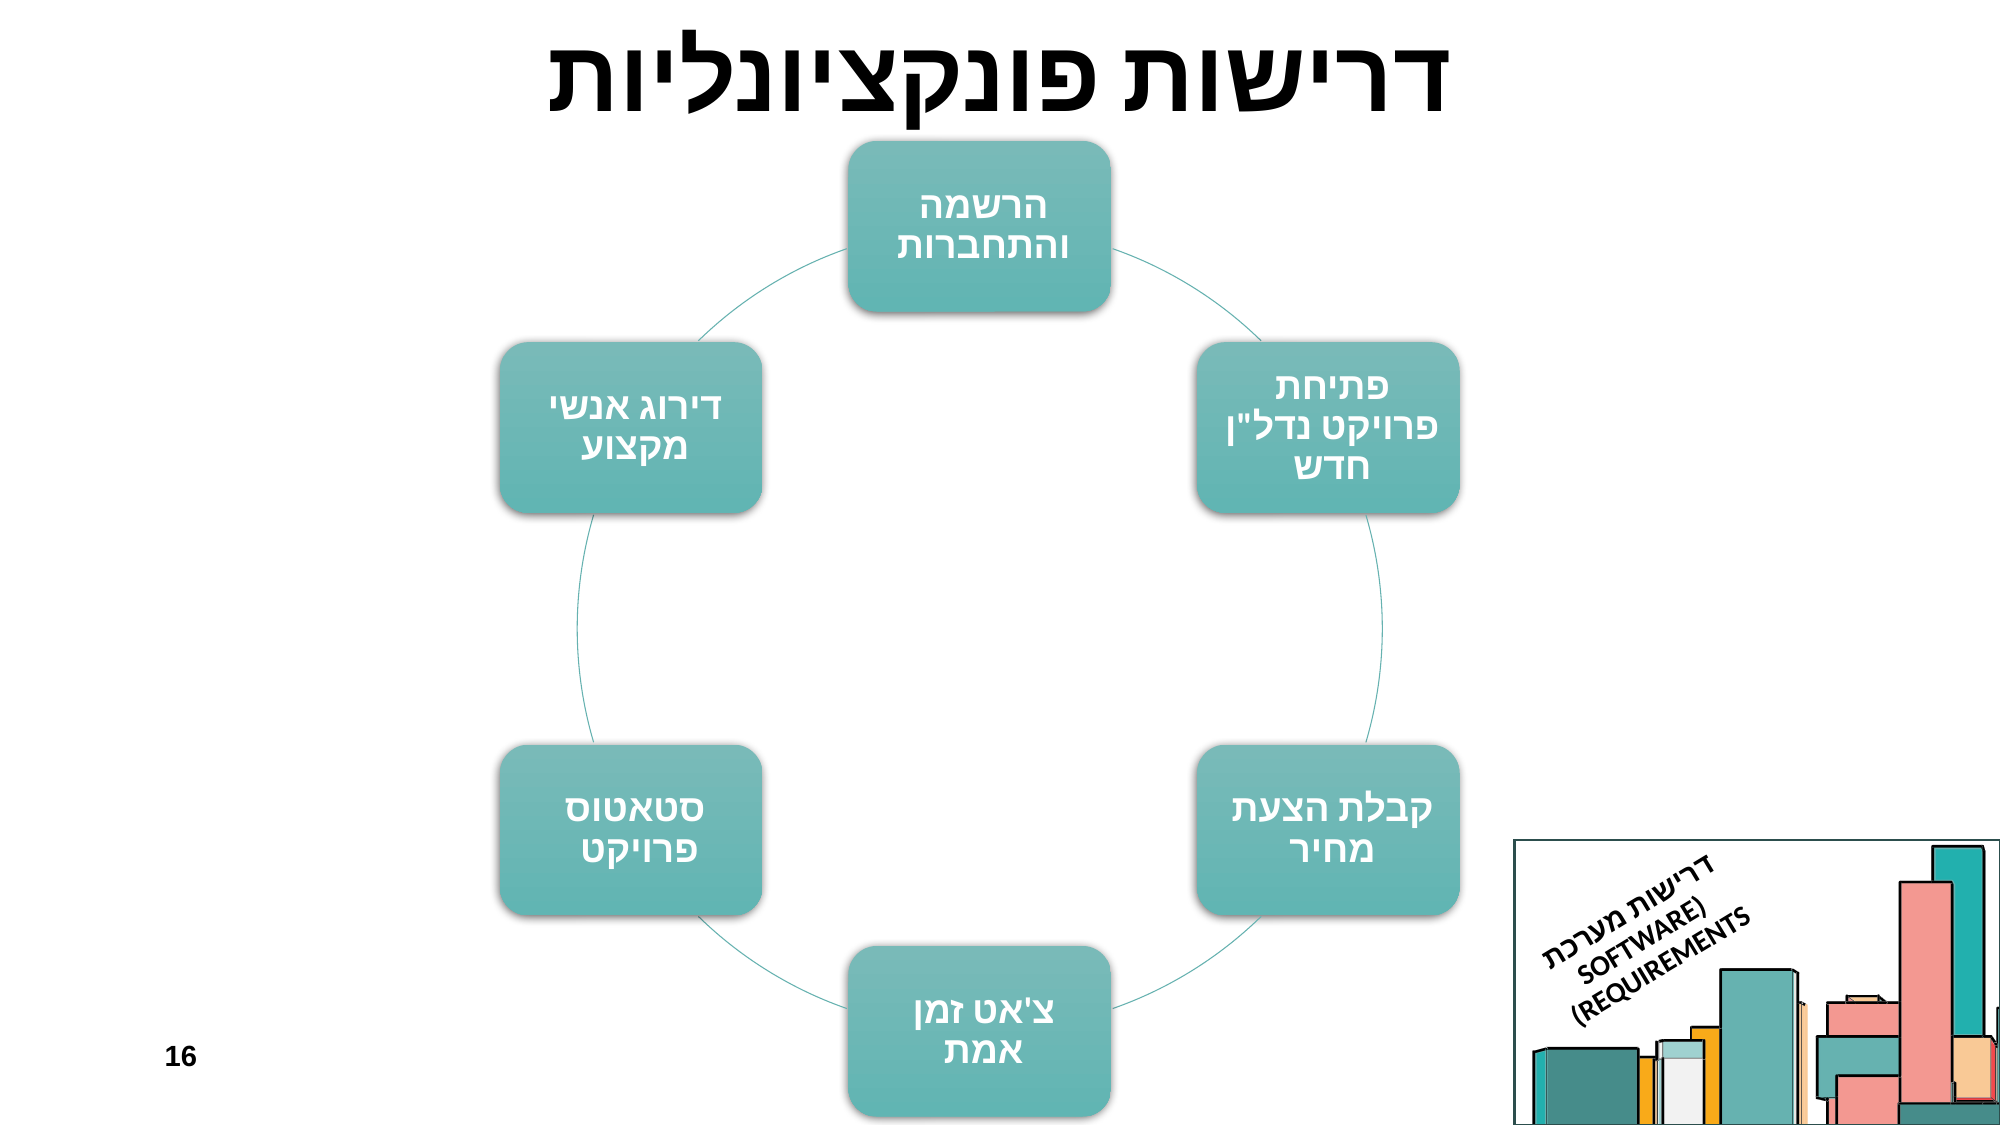

# דרישות פונקציונליות
הרשמה והתחברות
פתיחת פרויקט נדל"ן חדש
קבלת הצעת מחיר
צ'אט זמן אמת
סטאטוס פרויקט
דירוג אנשי מקצוע

דרישות מערכת
(Software Requirements)
16